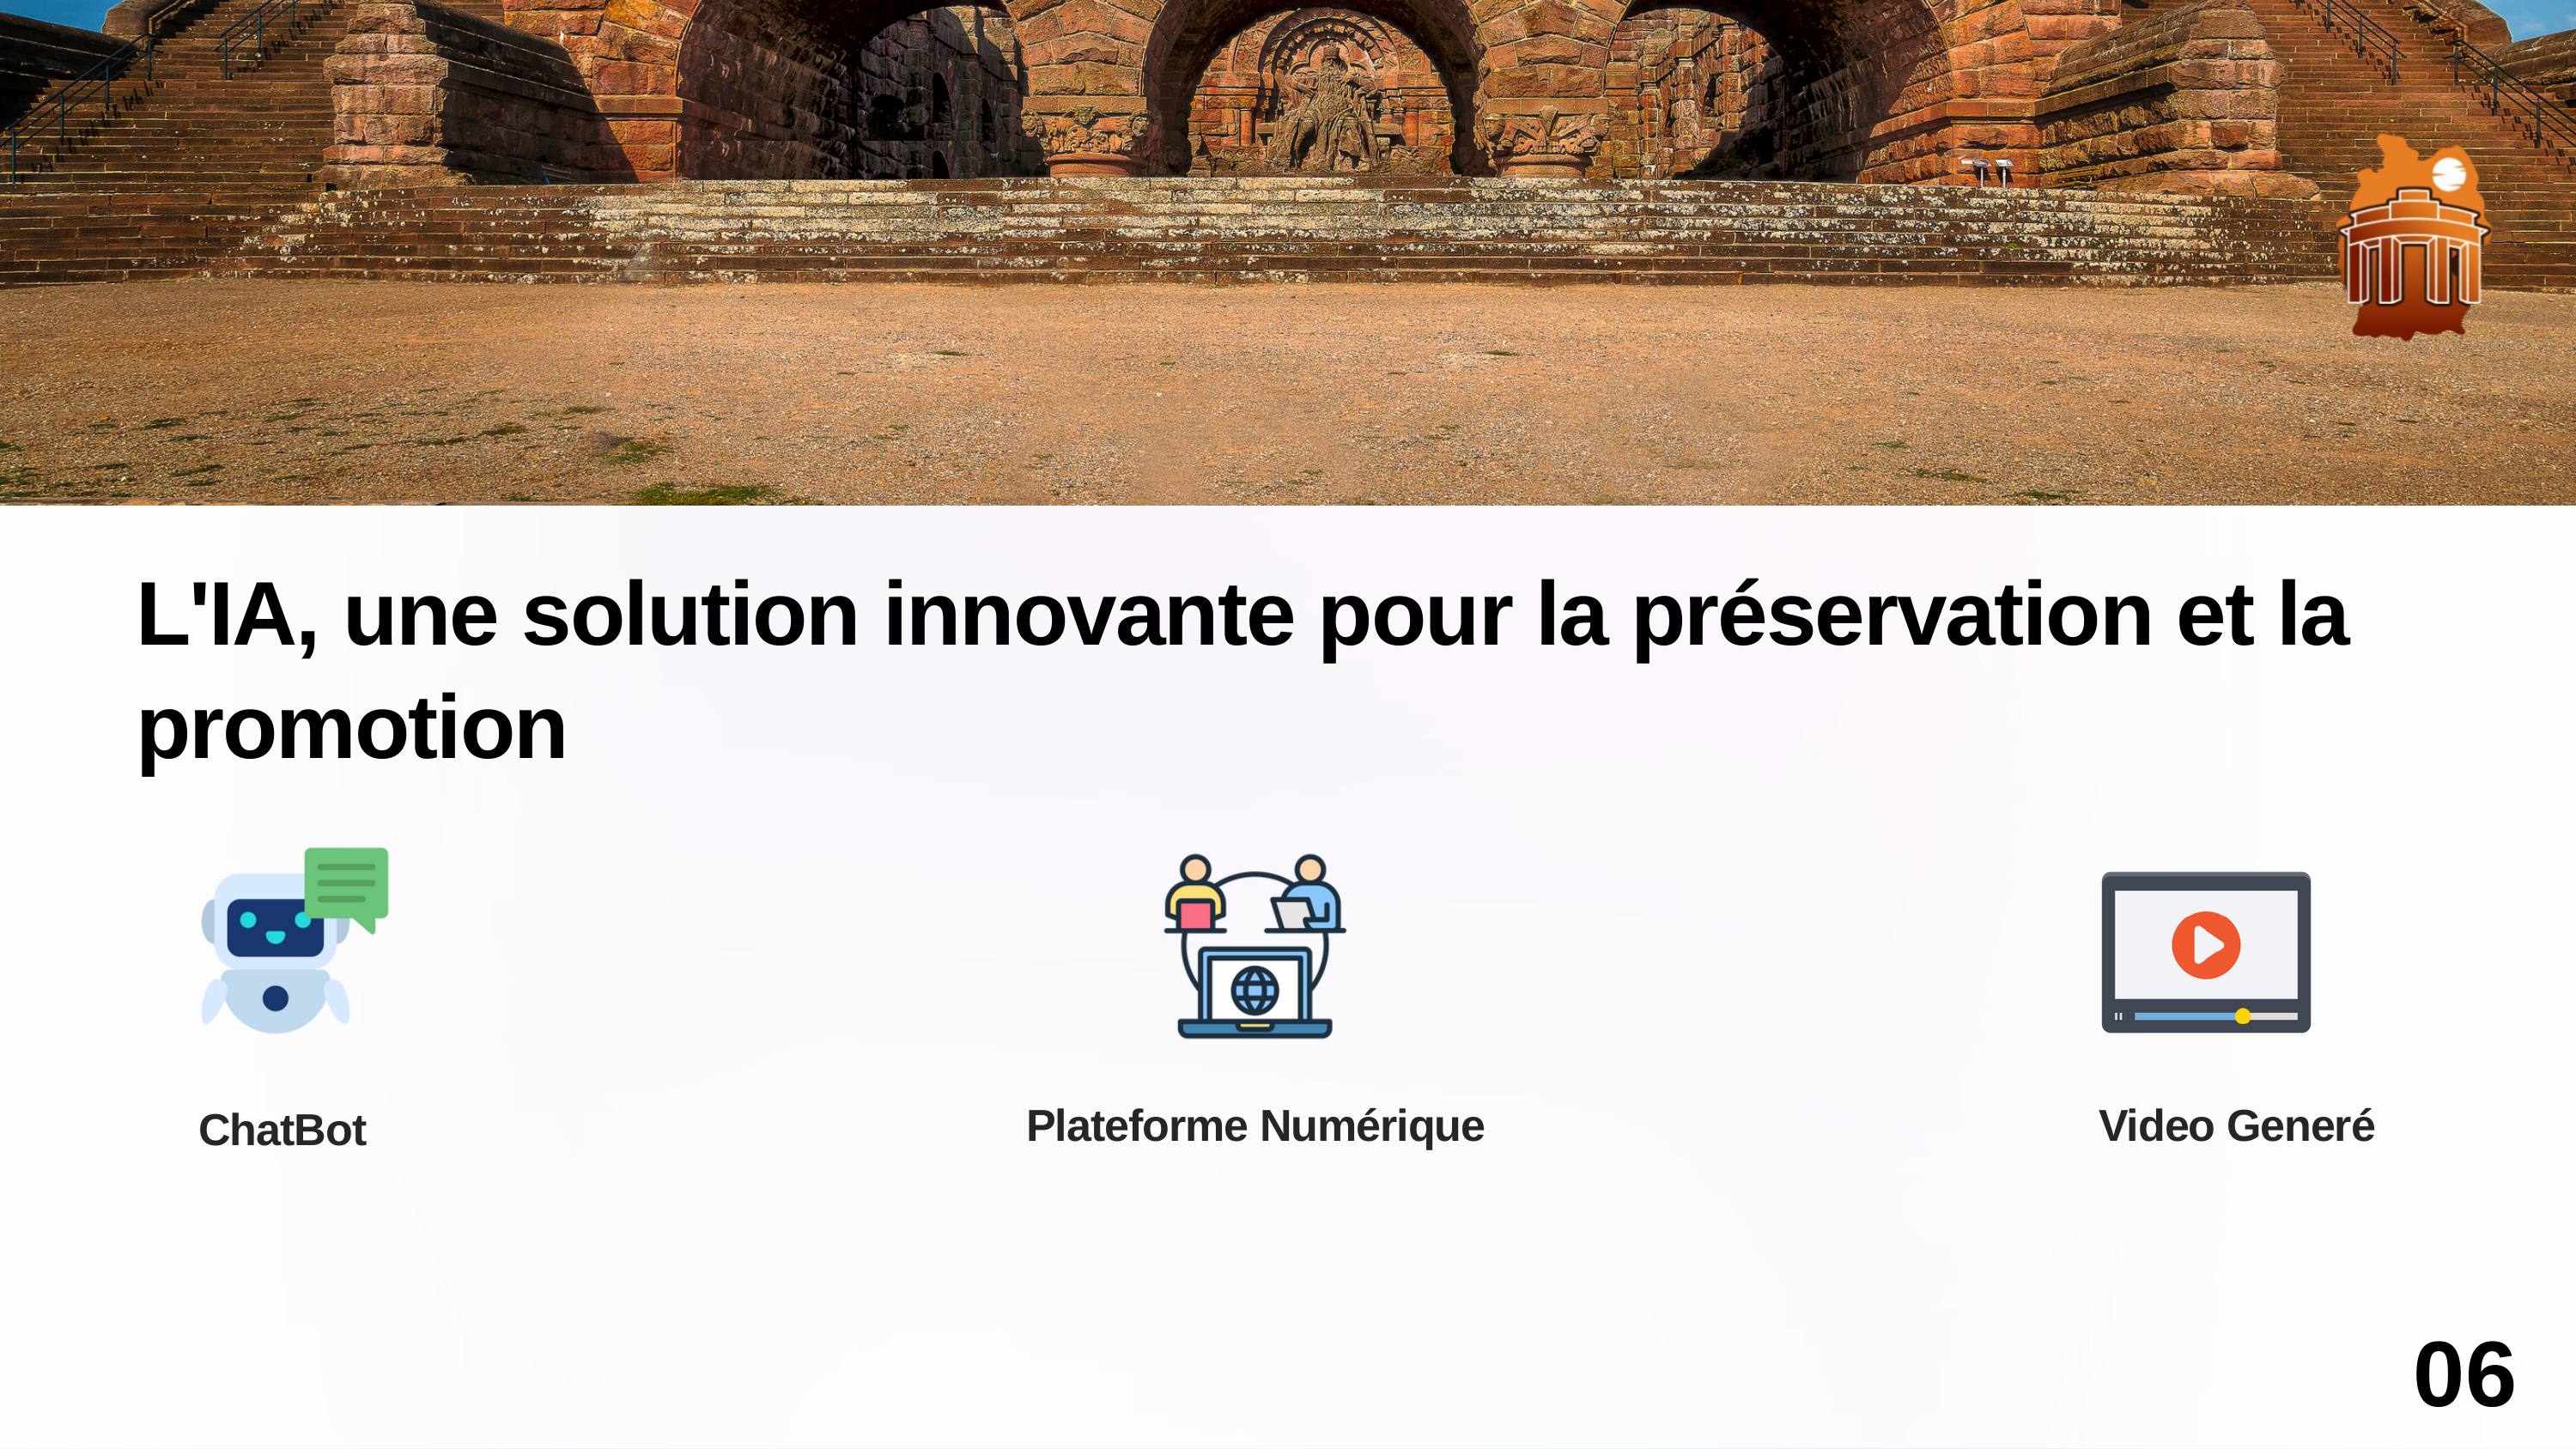

L'IA, une solution innovante pour la préservation et la promotion

Plateforme Numérique
Video Generé
ChatBot
06